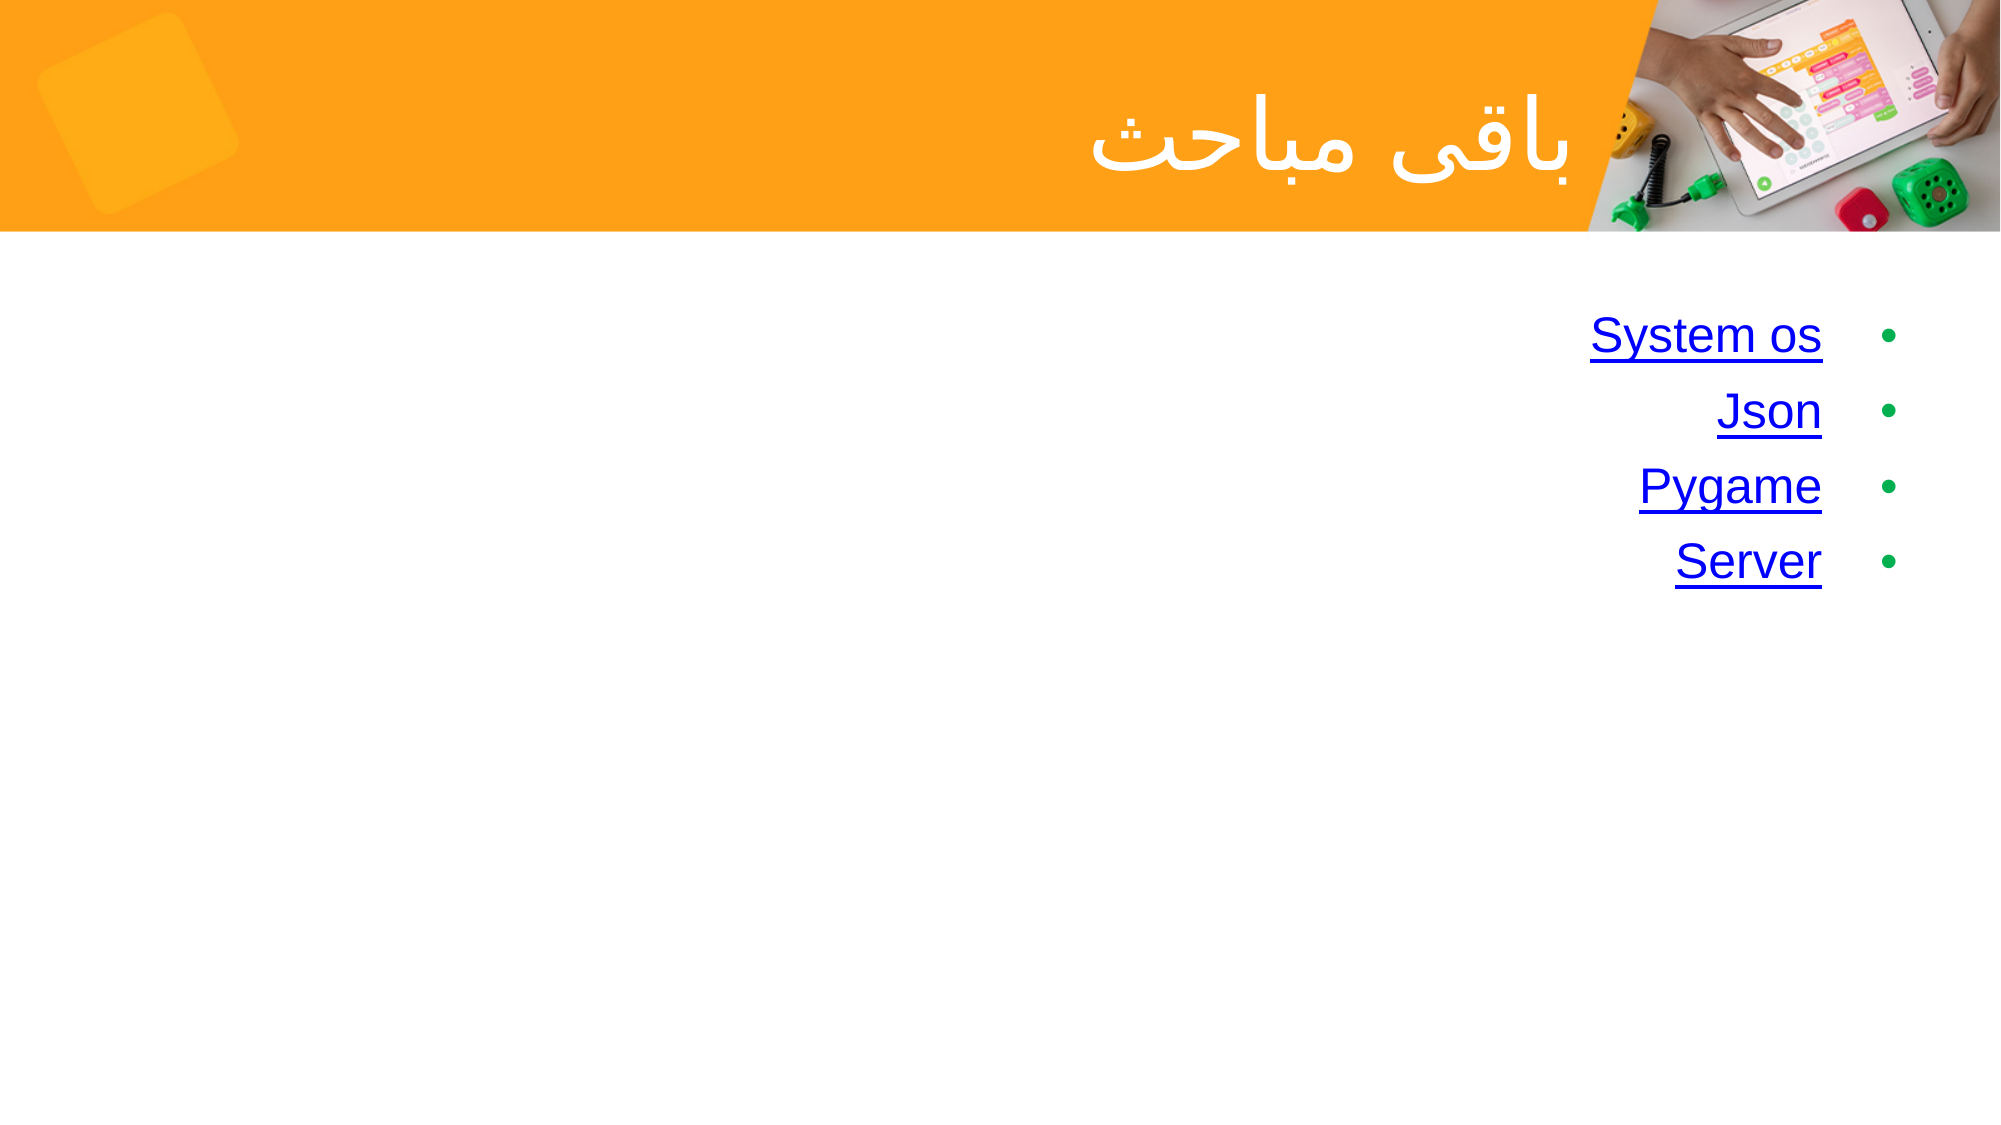

# باقی مباحث
System os
Json
Pygame
Server